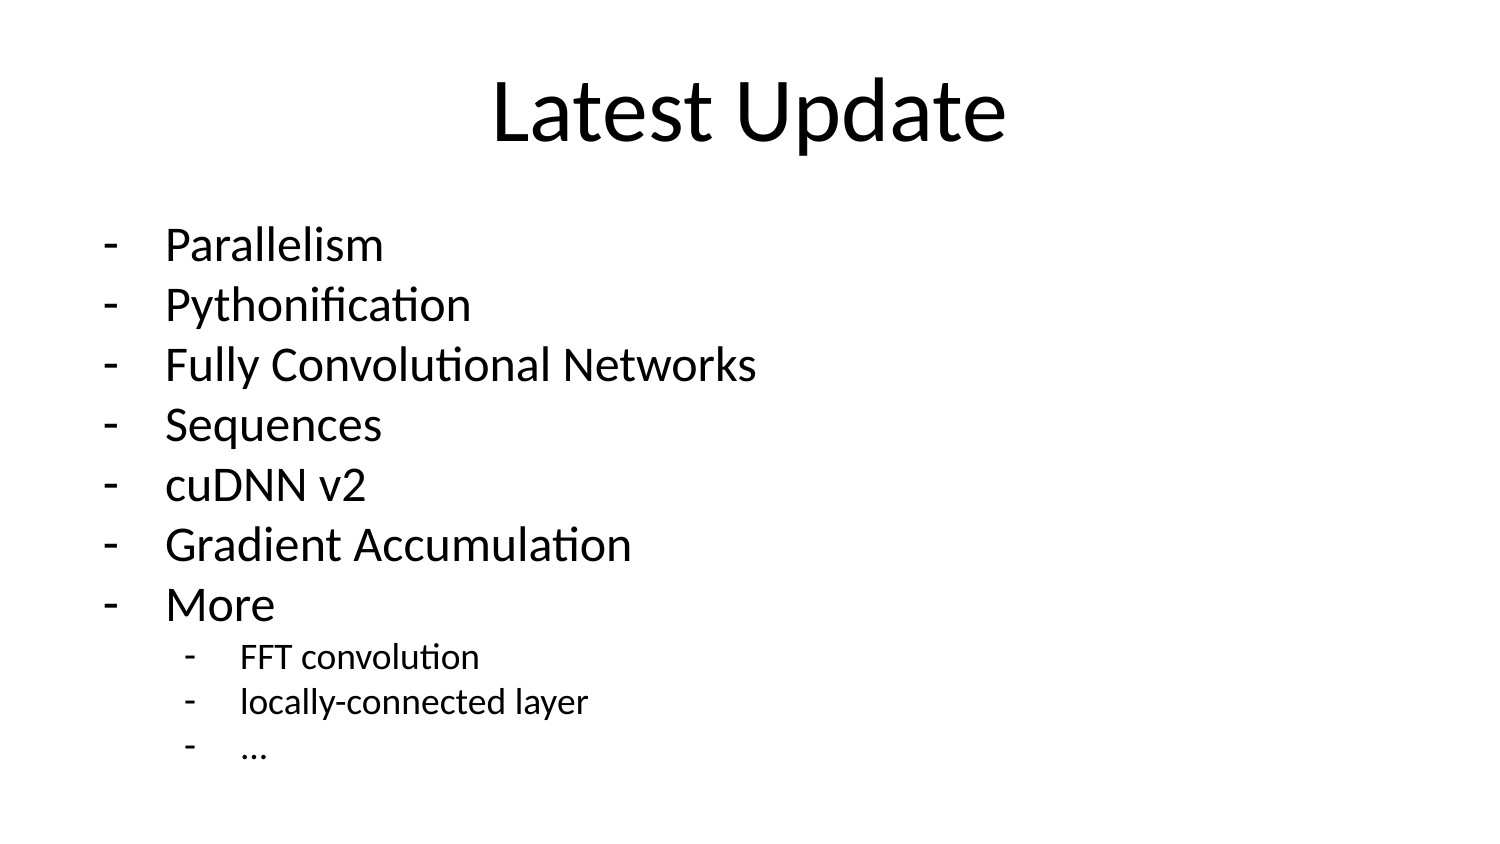

# Latest Update
Parallelism
Pythonification
Fully Convolutional Networks
Sequences
cuDNN v2
Gradient Accumulation
More
FFT convolution
locally-connected layer
...